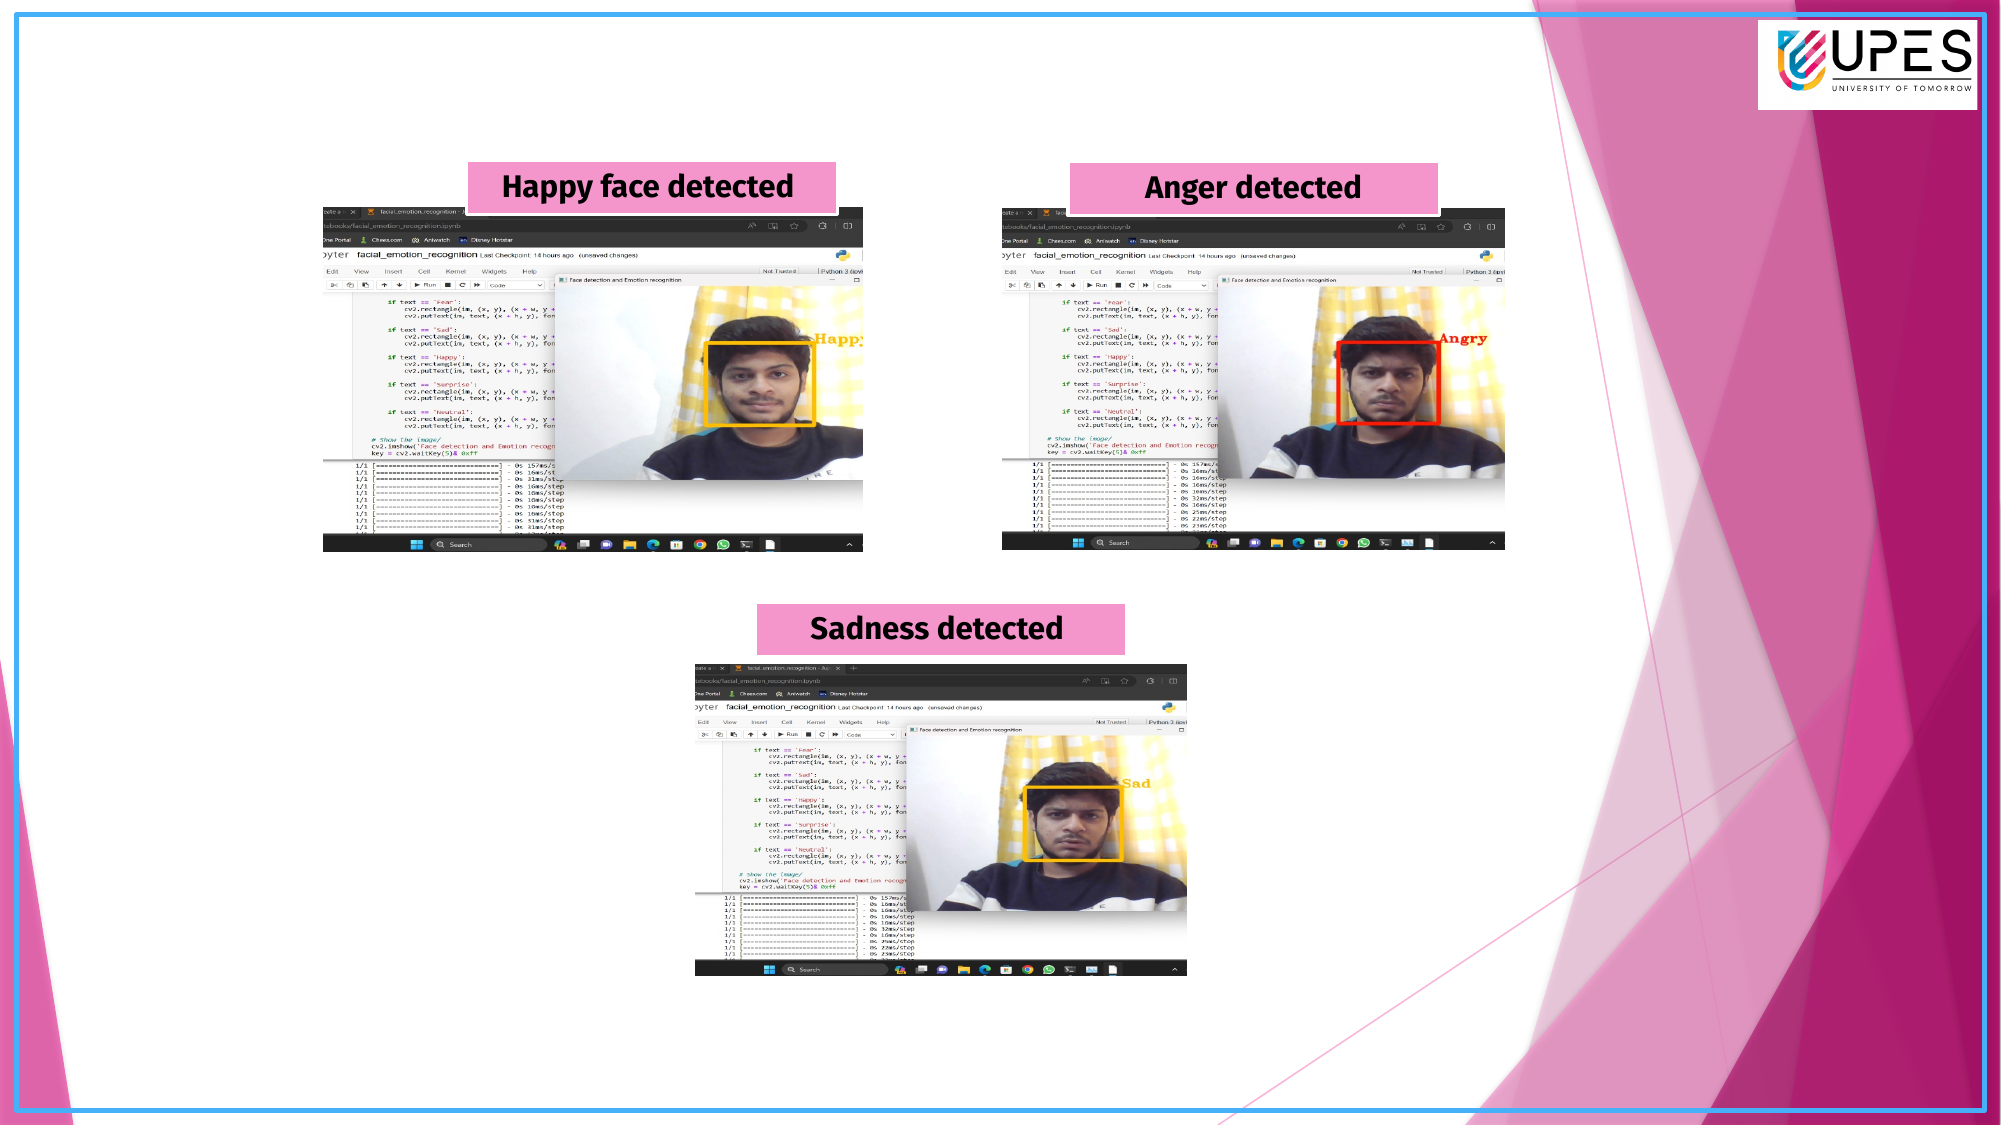

Happy face detected
 Anger detected
Sadness detected